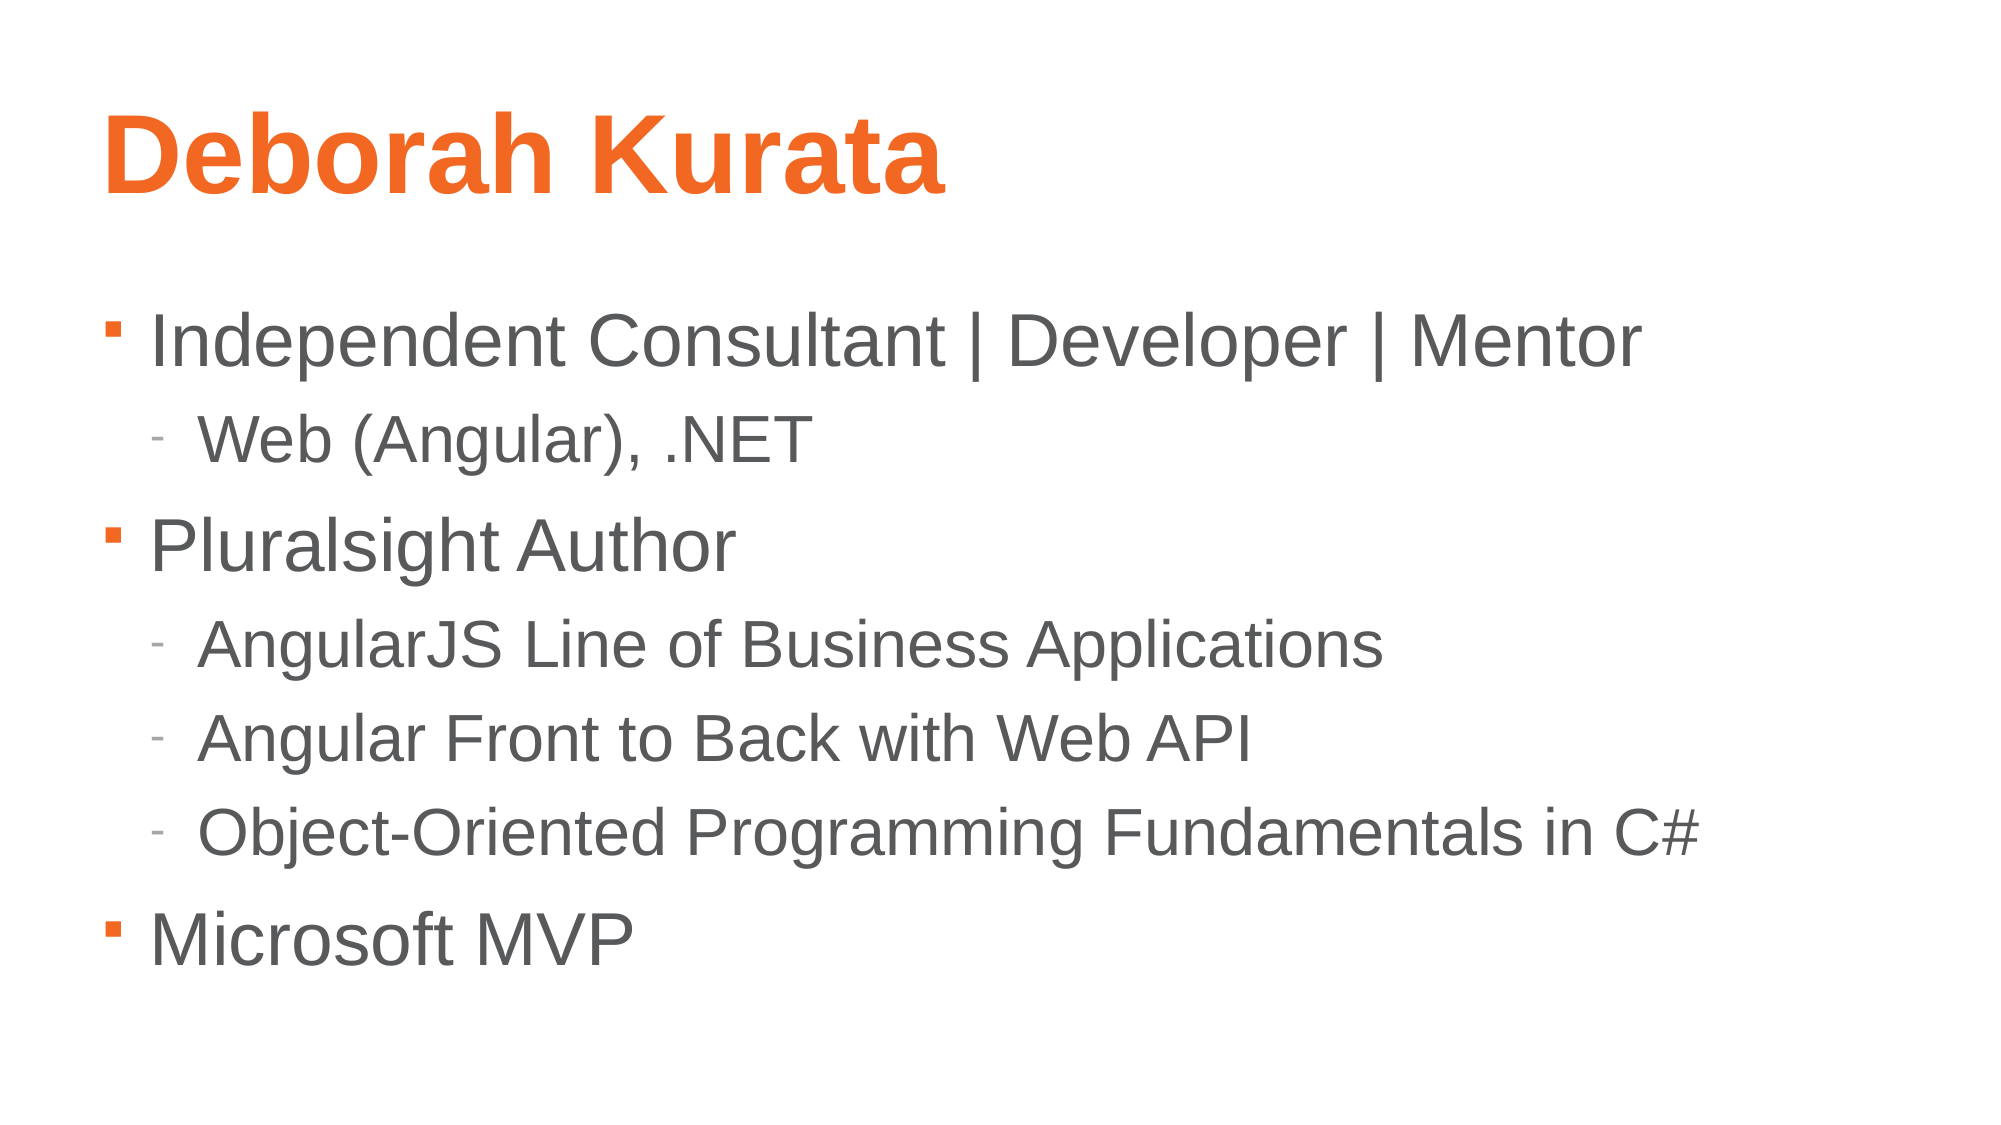

# Deborah Kurata
Independent Consultant | Developer | Mentor
Web (Angular), .NET
Pluralsight Author
AngularJS Line of Business Applications
Angular Front to Back with Web API
Object-Oriented Programming Fundamentals in C#
Microsoft MVP